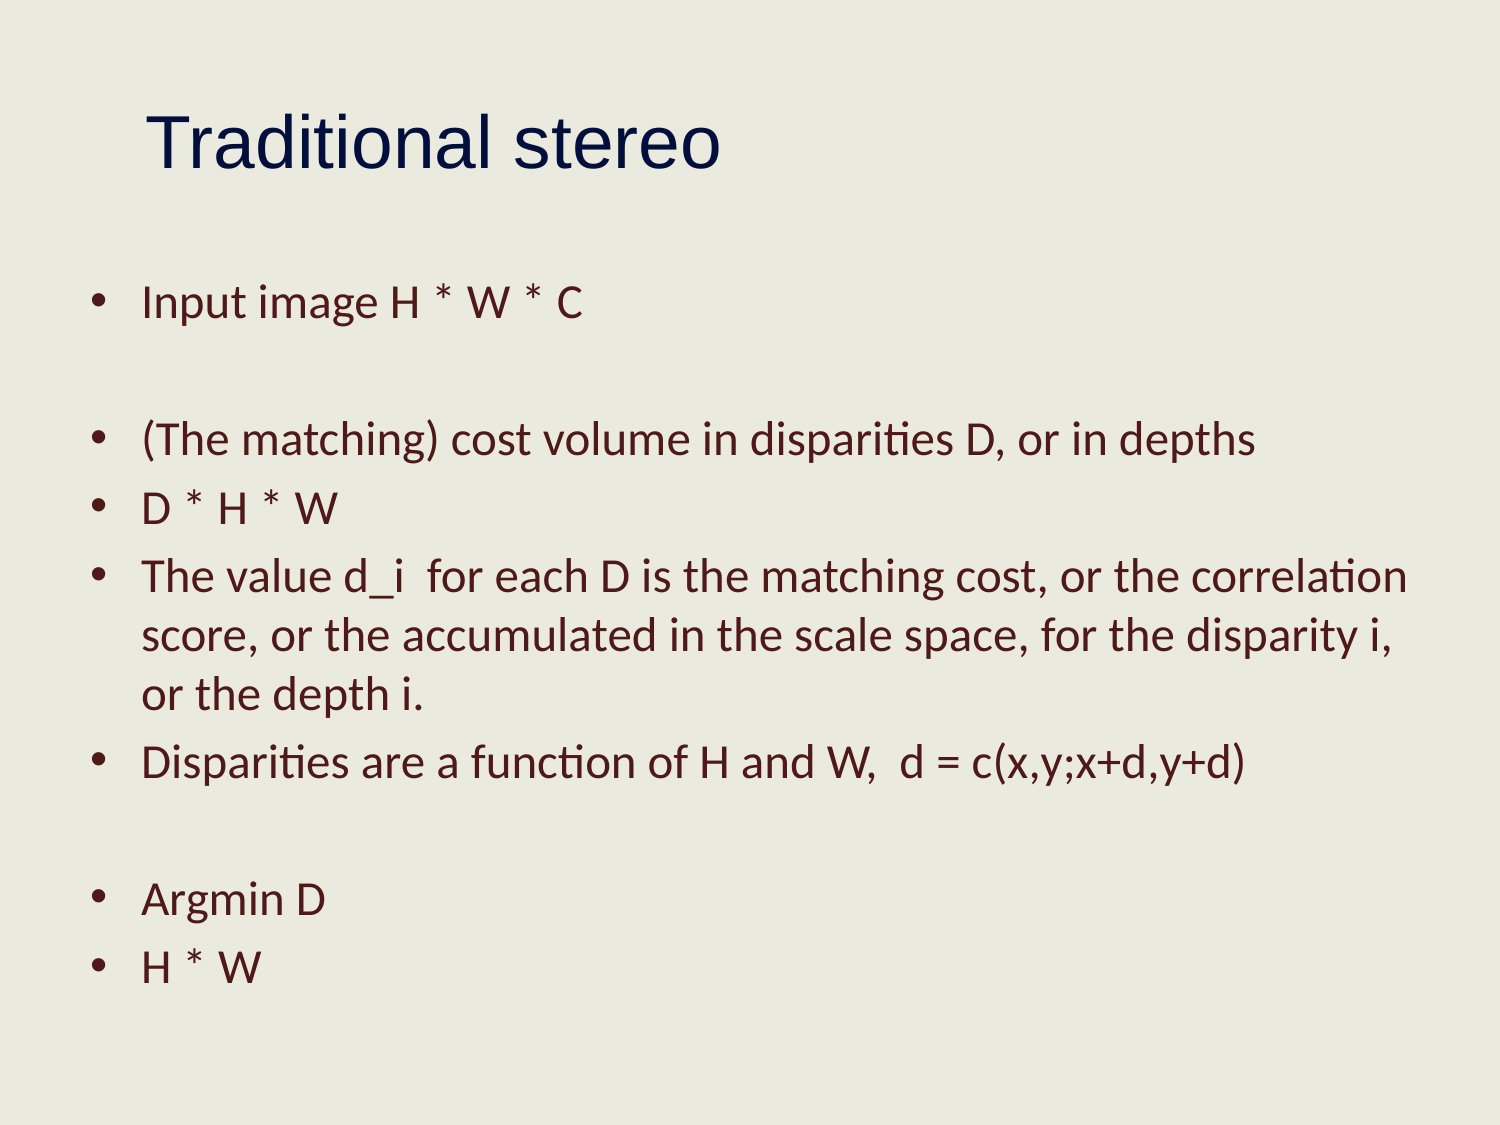

# Traditional stereo
Input image H * W * C

(The matching) cost volume in disparities D, or in depths
D * H * W
The value d_i  for each D is the matching cost, or the correlation score, or the accumulated in the scale space, for the disparity i, or the depth i.
Disparities are a function of H and W,  d = c(x,y;x+d,y+d)

Argmin D
H * W